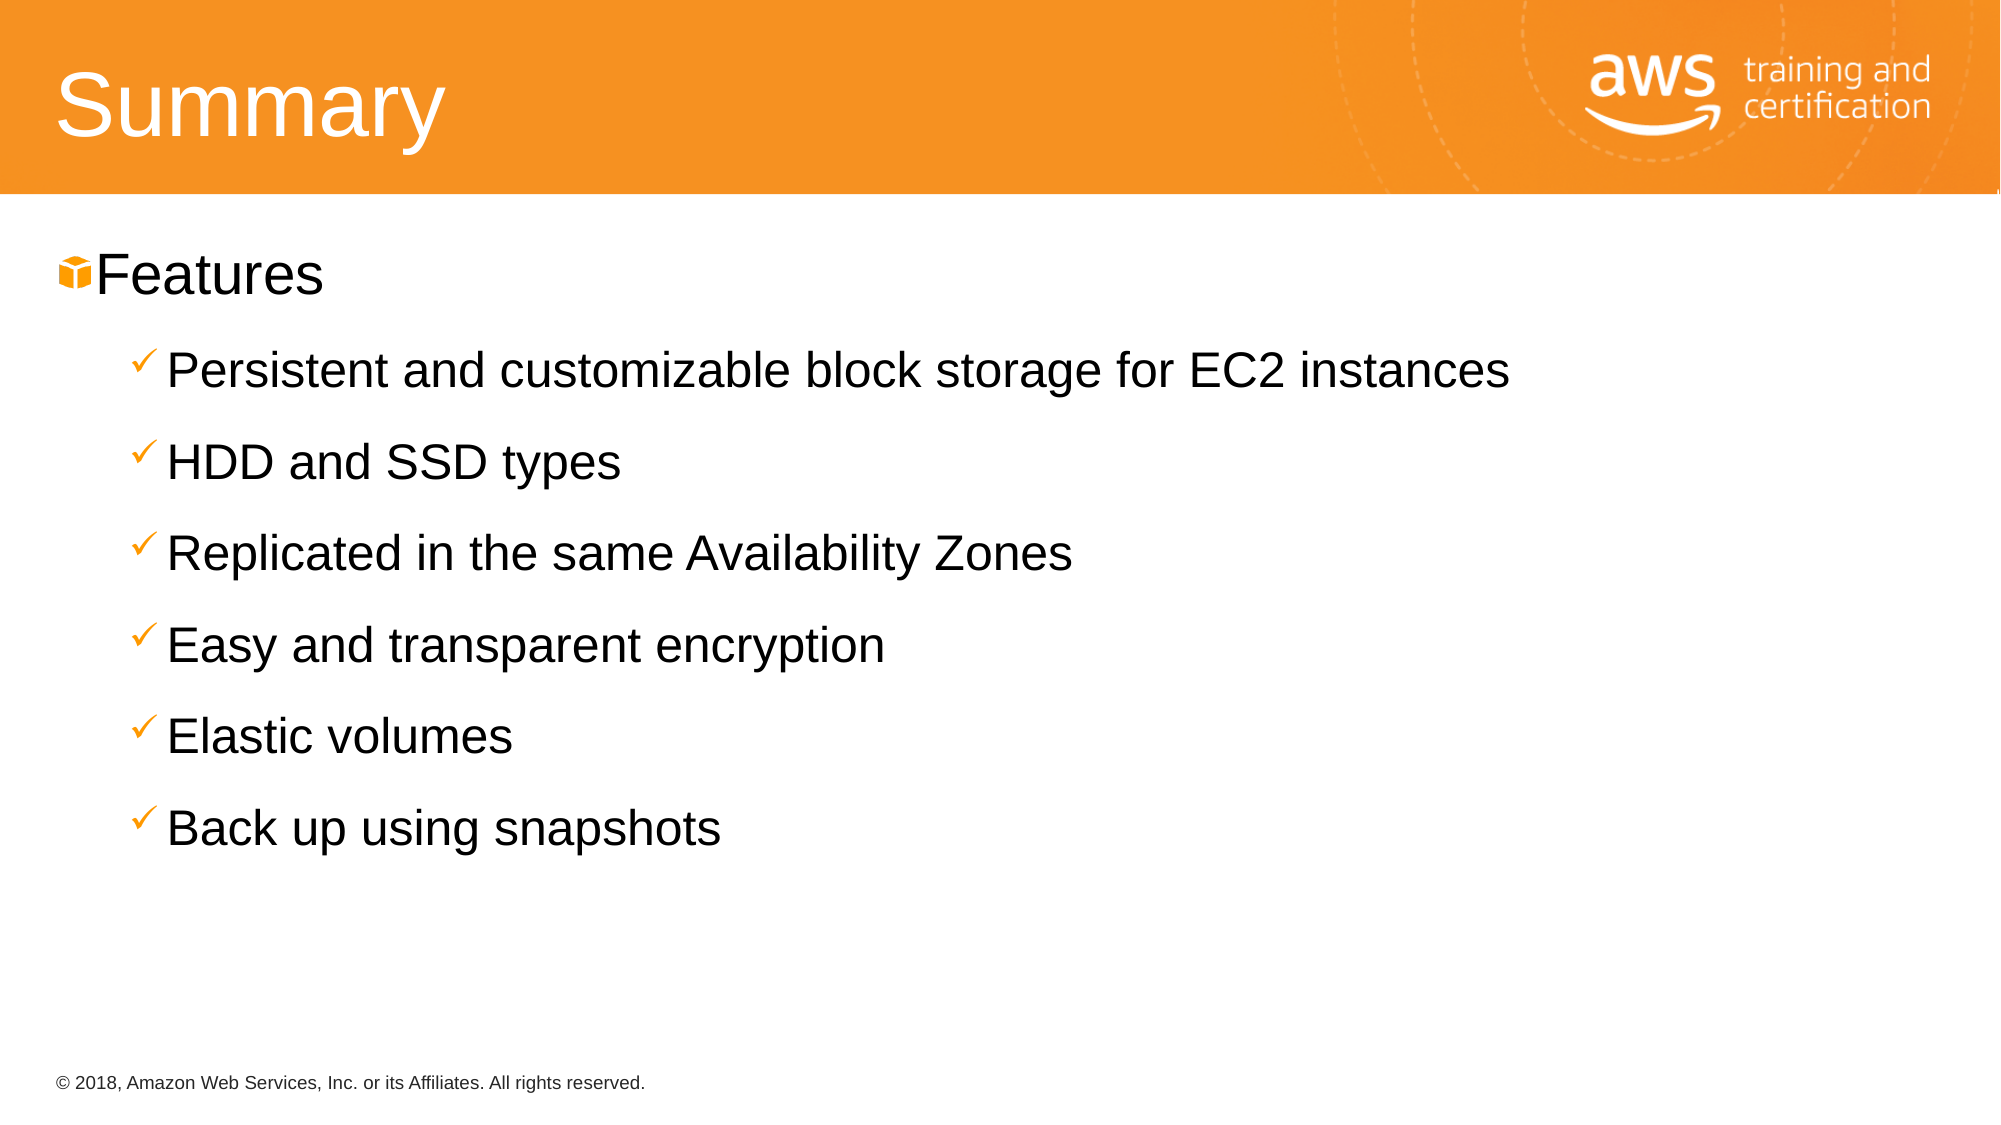

# Summary
Features
Persistent and customizable block storage for EC2 instances
HDD and SSD types
Replicated in the same Availability Zones
Easy and transparent encryption
Elastic volumes
Back up using snapshots